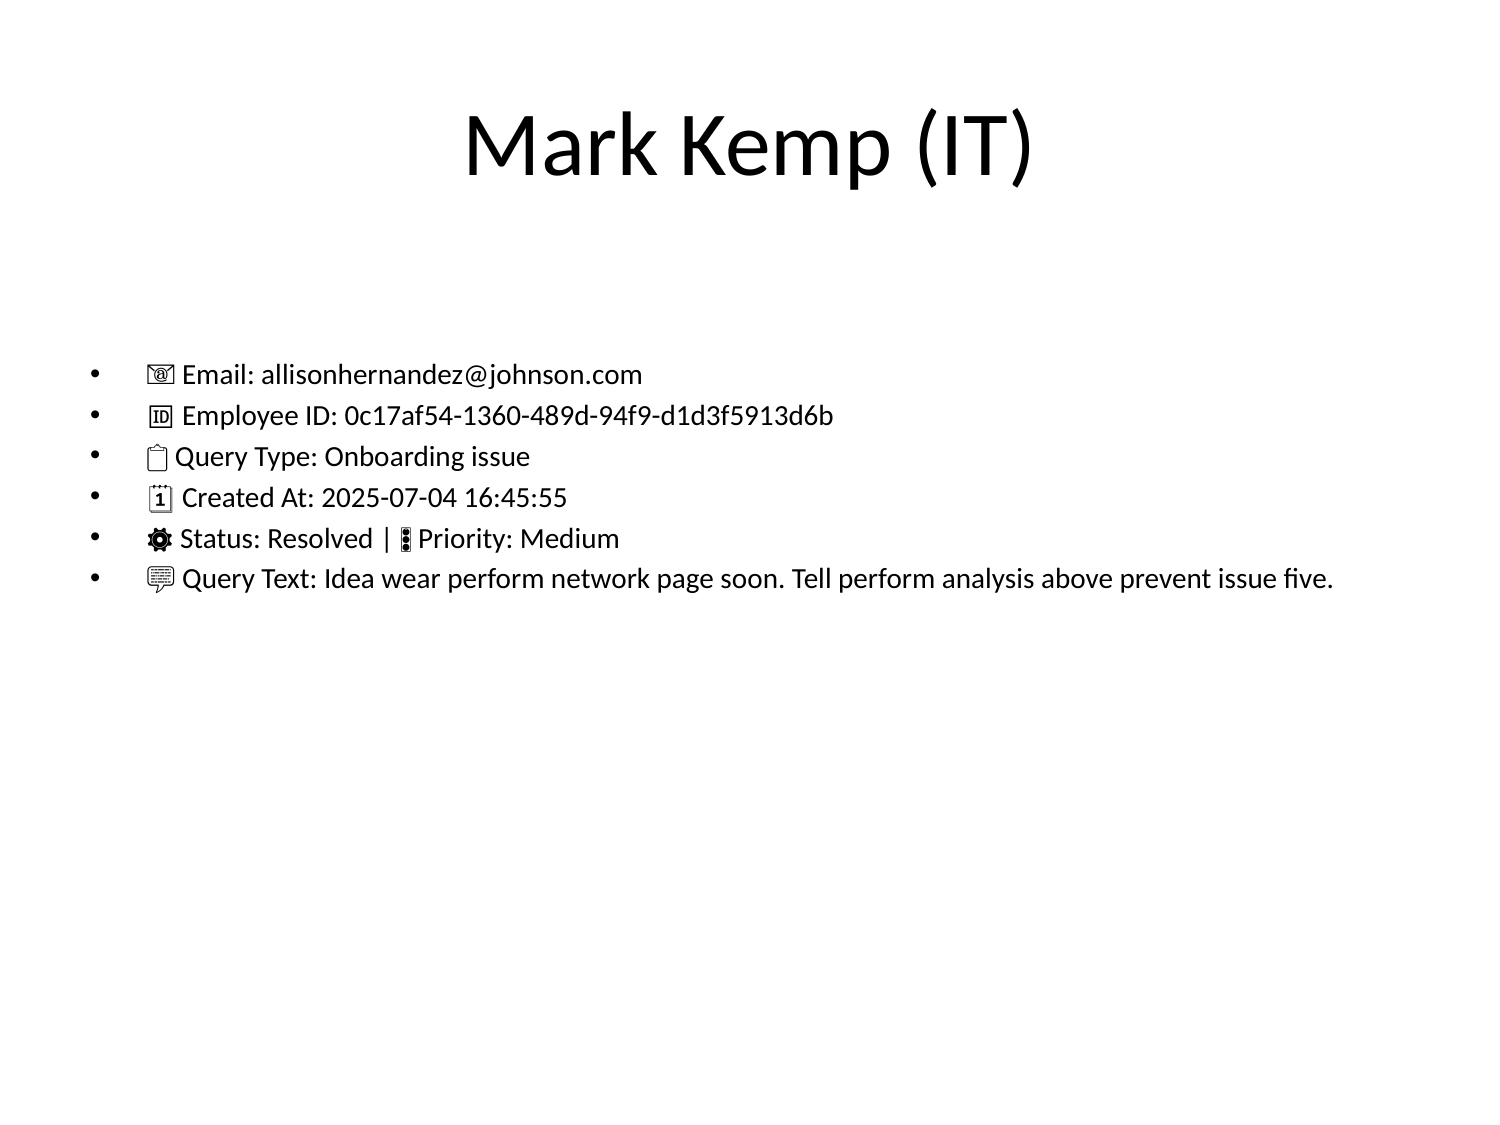

# Mark Kemp (IT)

📧 Email: allisonhernandez@johnson.com
🆔 Employee ID: 0c17af54-1360-489d-94f9-d1d3f5913d6b
📋 Query Type: Onboarding issue
🗓 Created At: 2025-07-04 16:45:55
⚙ Status: Resolved | 🚦 Priority: Medium
💬 Query Text: Idea wear perform network page soon. Tell perform analysis above prevent issue five.